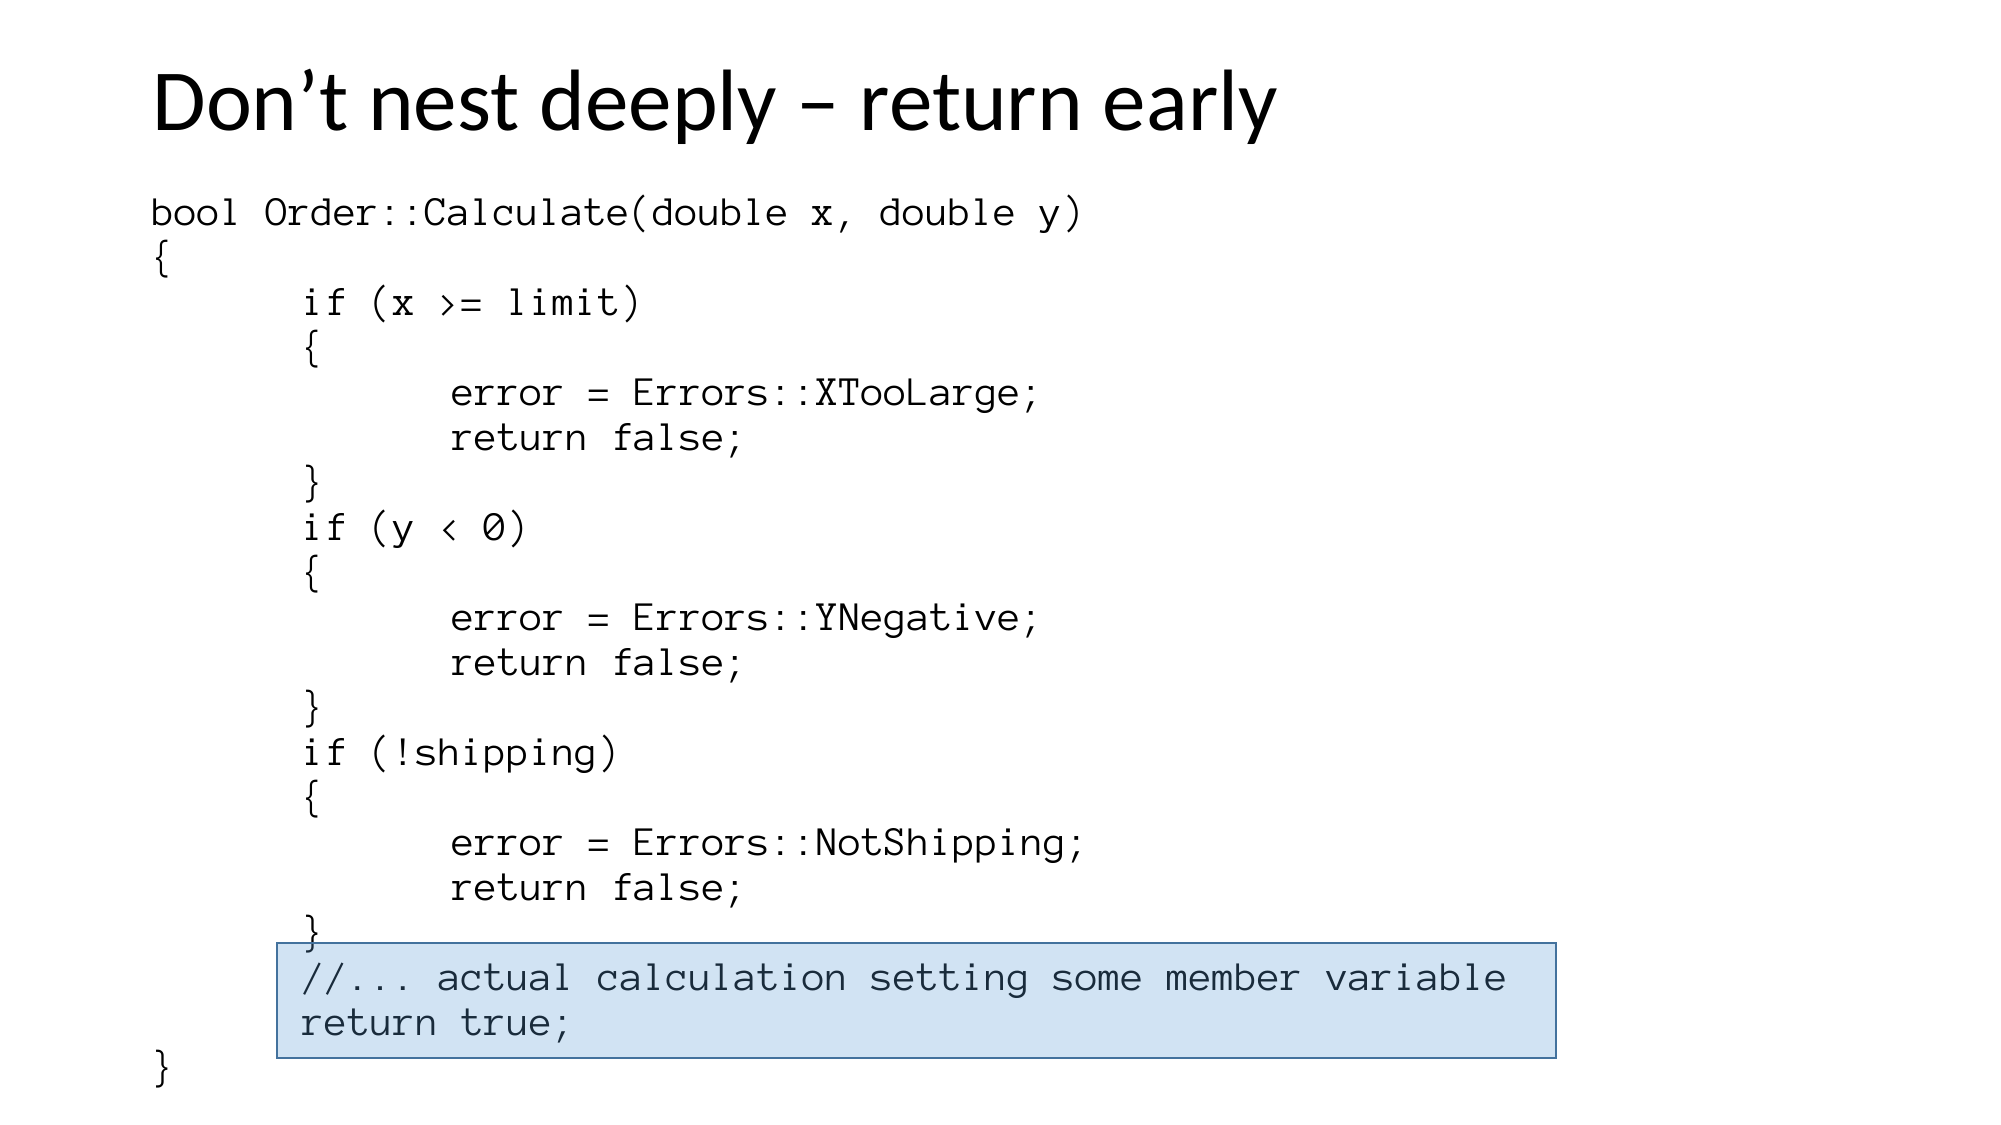

# Don’t nest deeply – return early
bool Order::Calculate(double x, double y)
{
	if (x >= limit)
	{
		error = Errors::XTooLarge;
		return false;
	}
	if (y < 0)
	{
		error = Errors::YNegative;
		return false;
	}
	if (!shipping)
	{
		error = Errors::NotShipping;
		return false;
	}
	//... actual calculation setting some member variable
	return true;
}